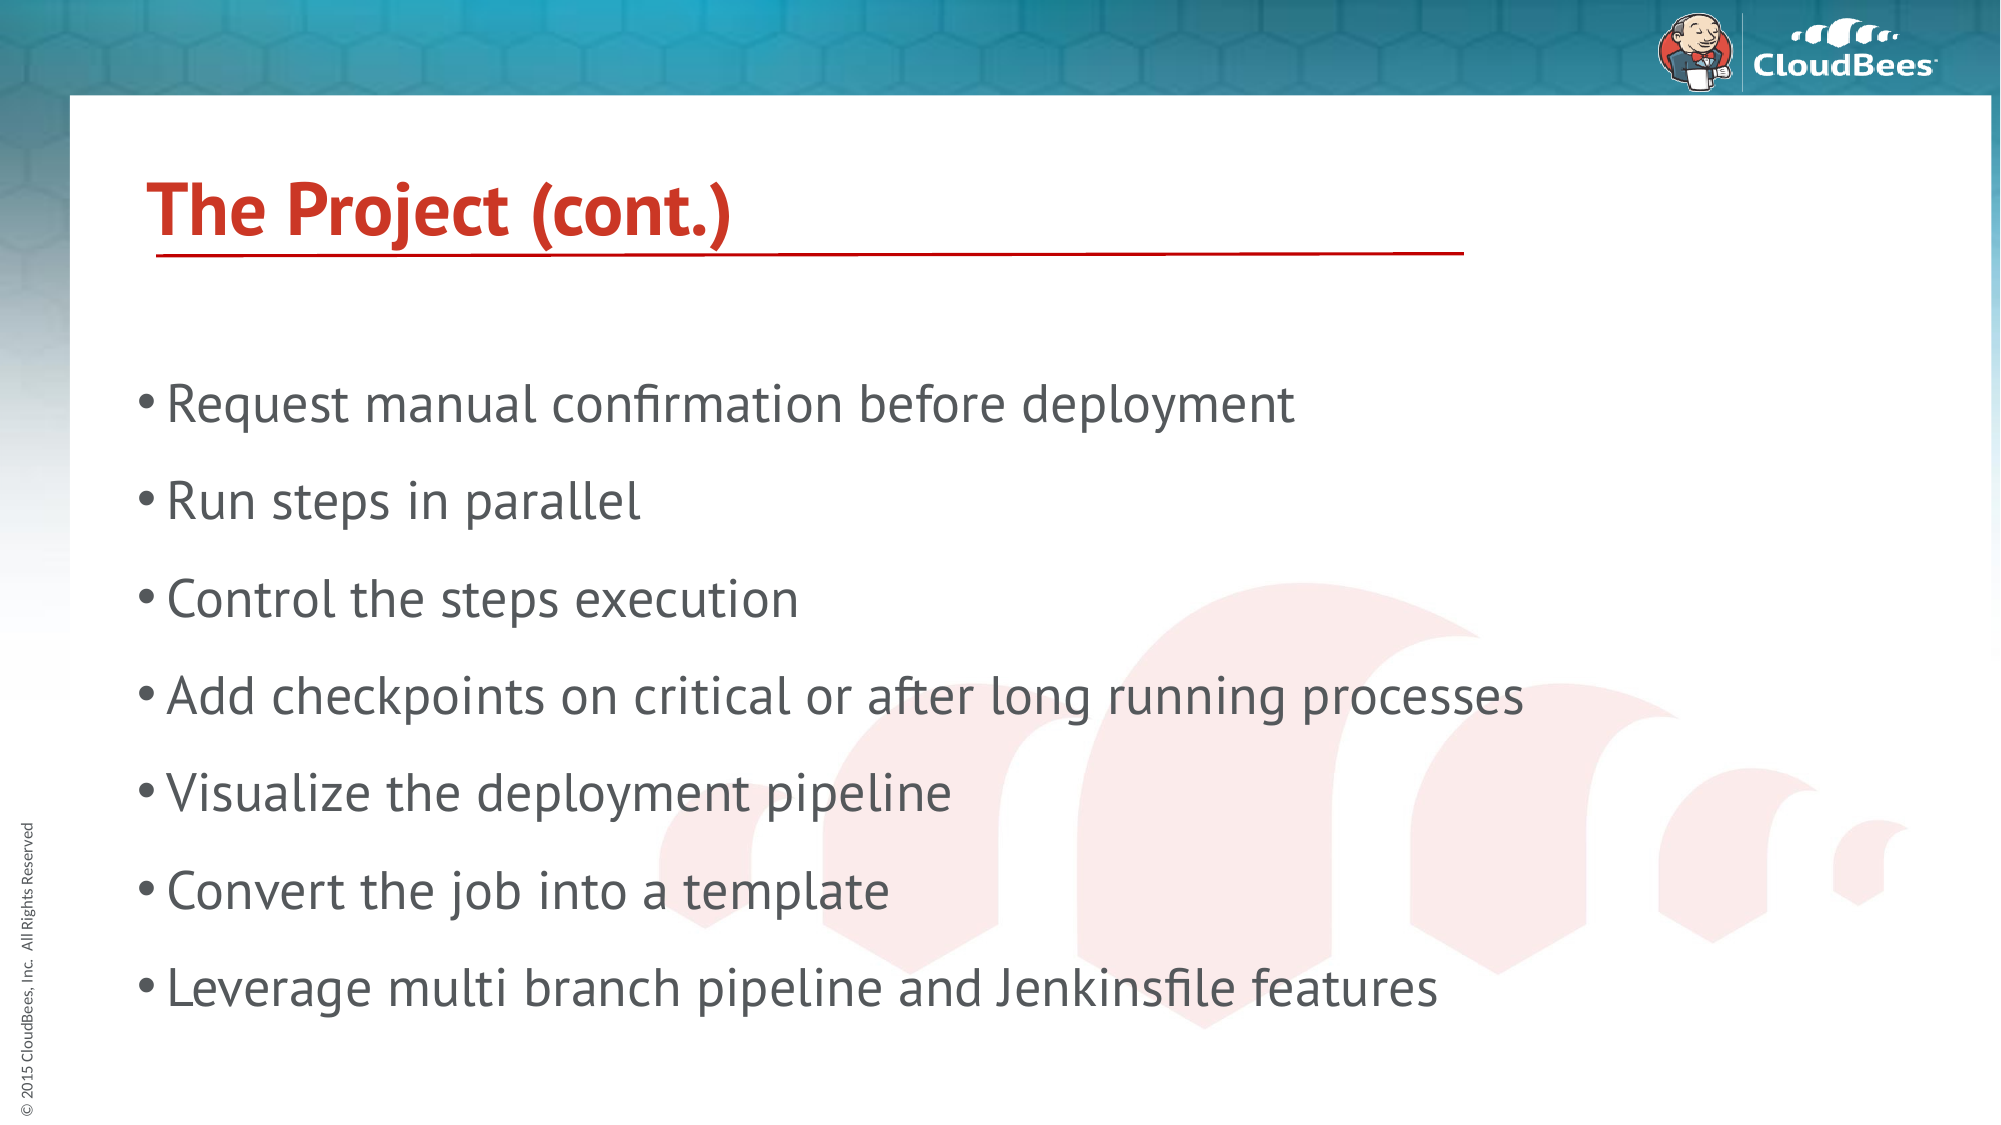

# The Project (cont.)
Request manual confirmation before deployment
Run steps in parallel
Control the steps execution
Add checkpoints on critical or after long running processes
Visualize the deployment pipeline
Convert the job into a template
Leverage multi branch pipeline and Jenkinsfile features